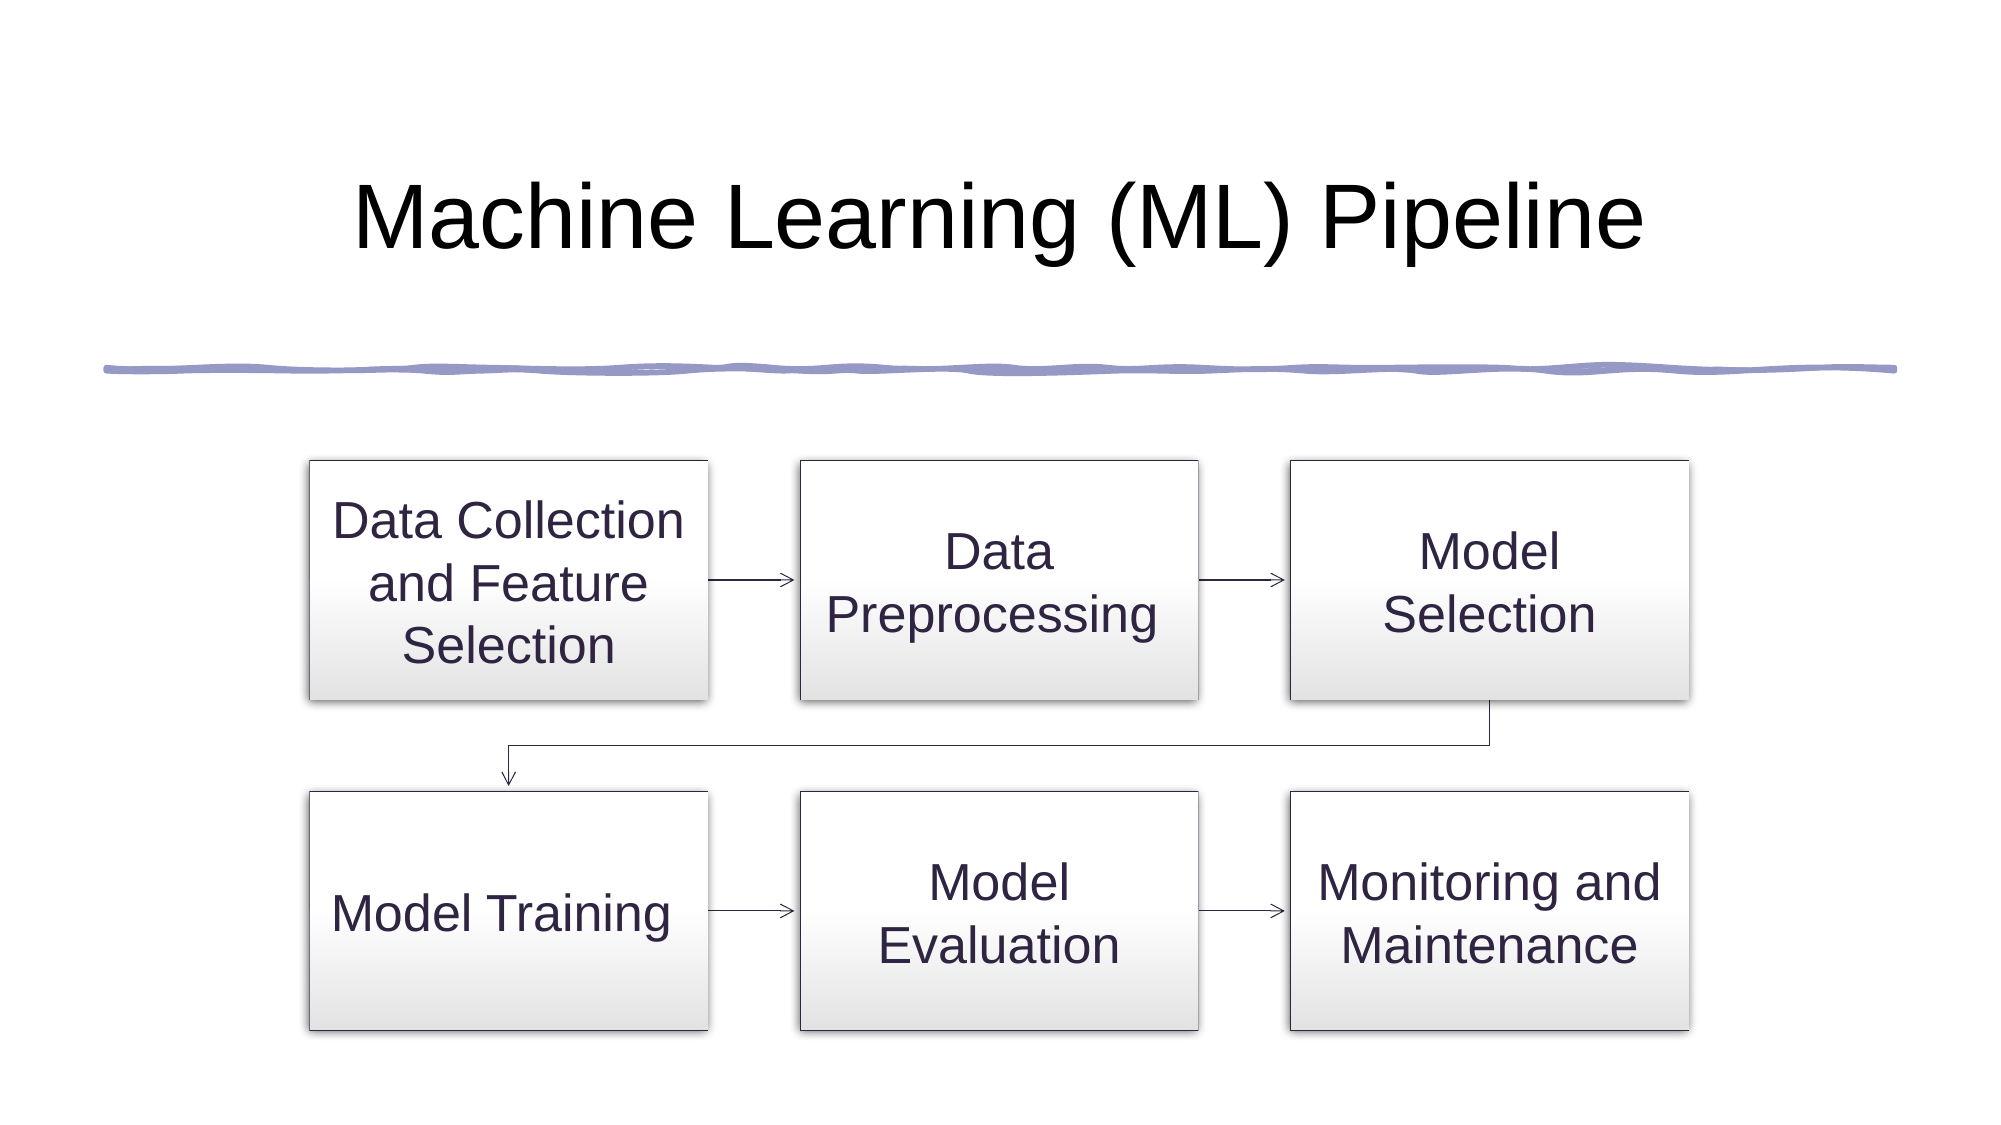

# Machine Learning (ML) Pipeline

Data Collection and Feature Selection

Data Preprocessing

Model Selection

Model Training

Model Evaluation
Monitoring and Maintenance
14